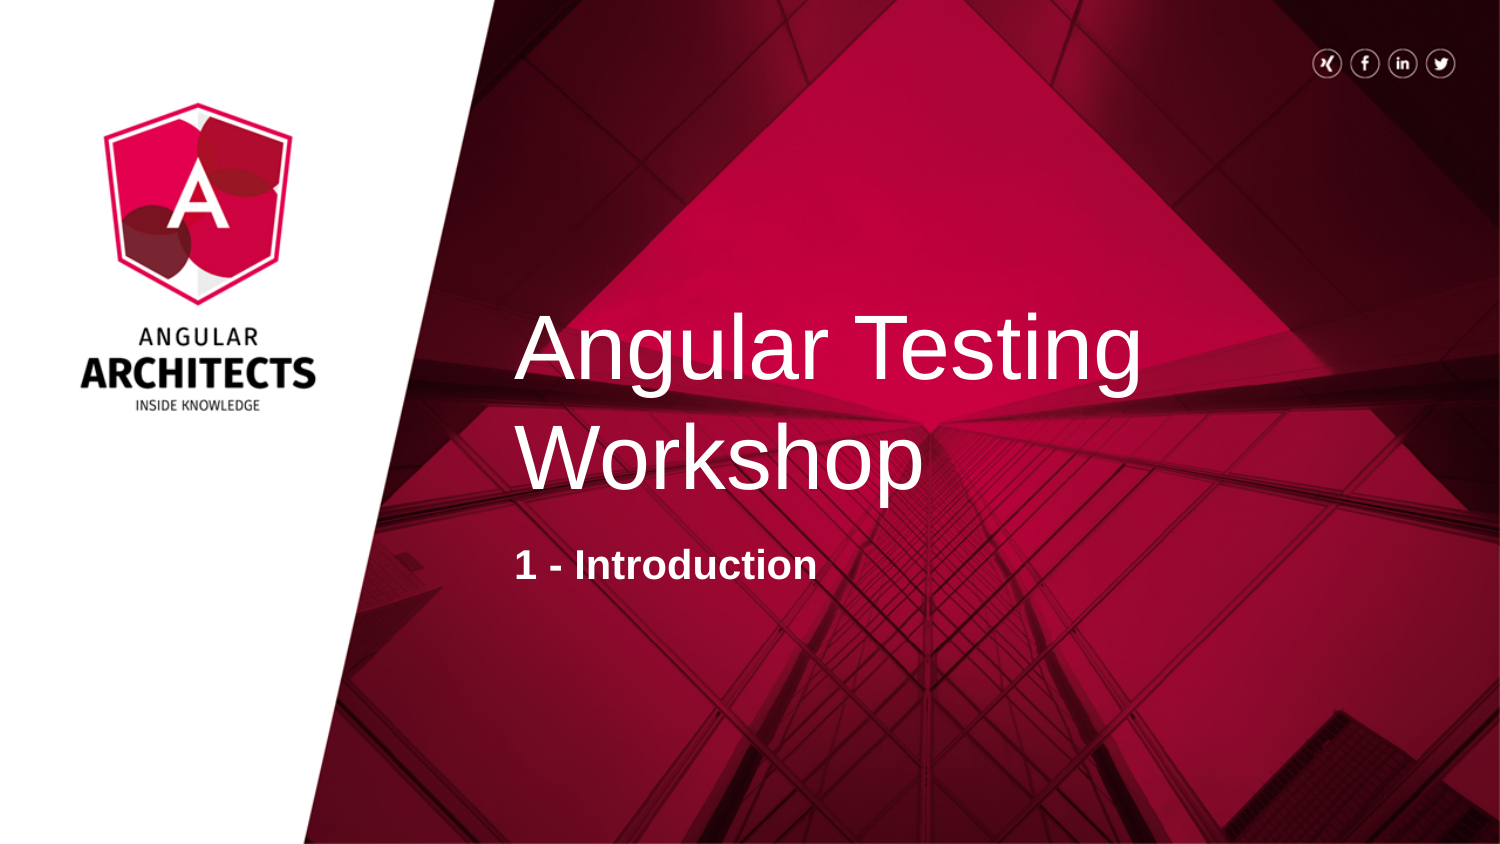

# Angular Testing Workshop
1 - Introduction